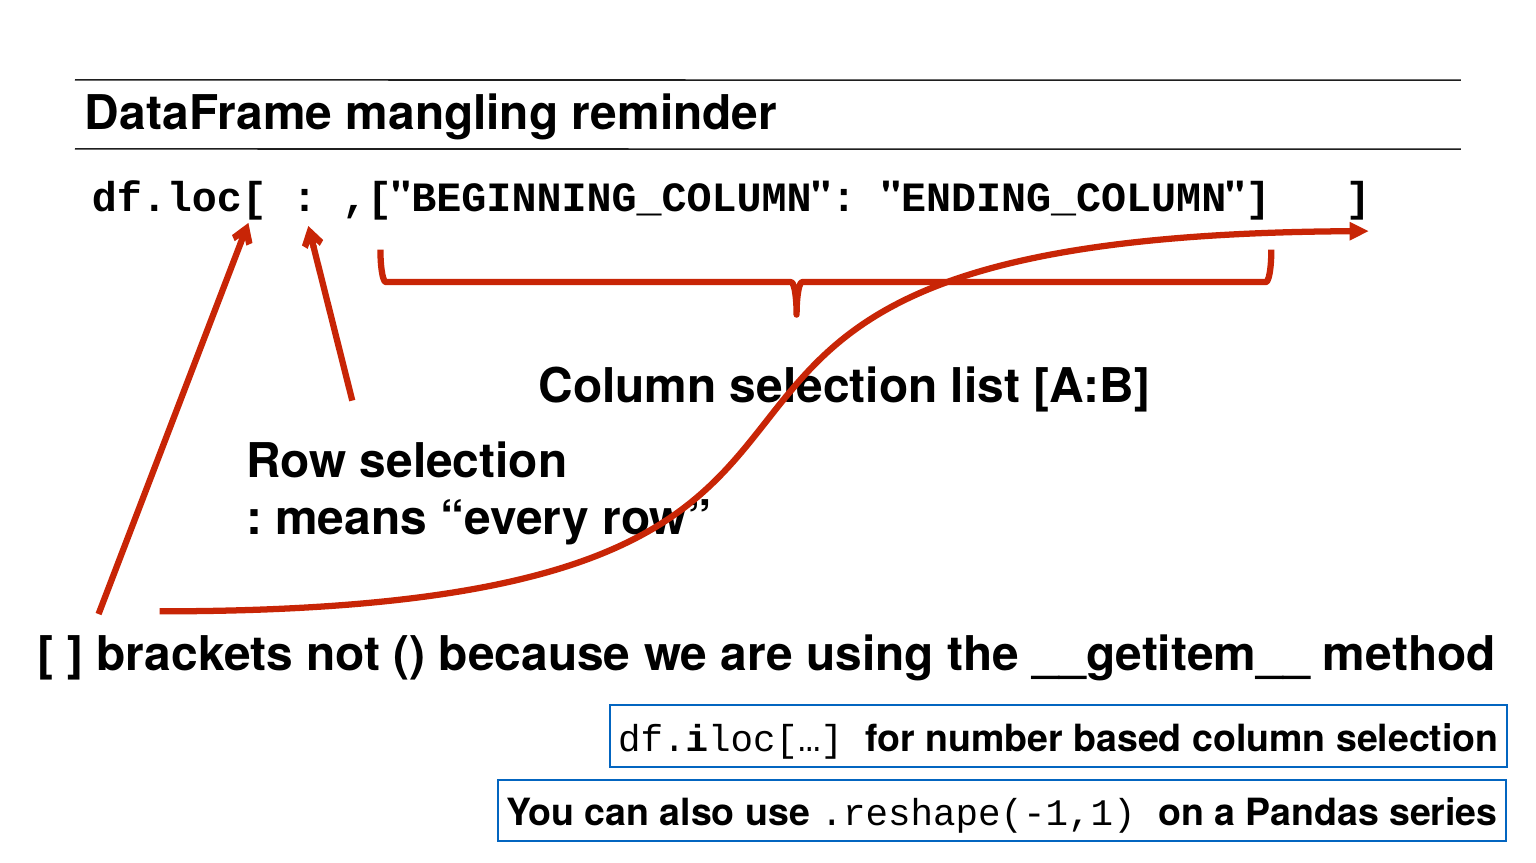

# DataFrame mangling reminder
df.loc[ : ,["BEGINNING_COLUMN": "ENDING_COLUMN"]   ]
Column selection list [A:B]
Row selection
: means “every row”

[ ] brackets not () because we are using the __getitem__ method
df.iloc[…] for number based column selection
You can also use .reshape(-1,1) on a Pandas series